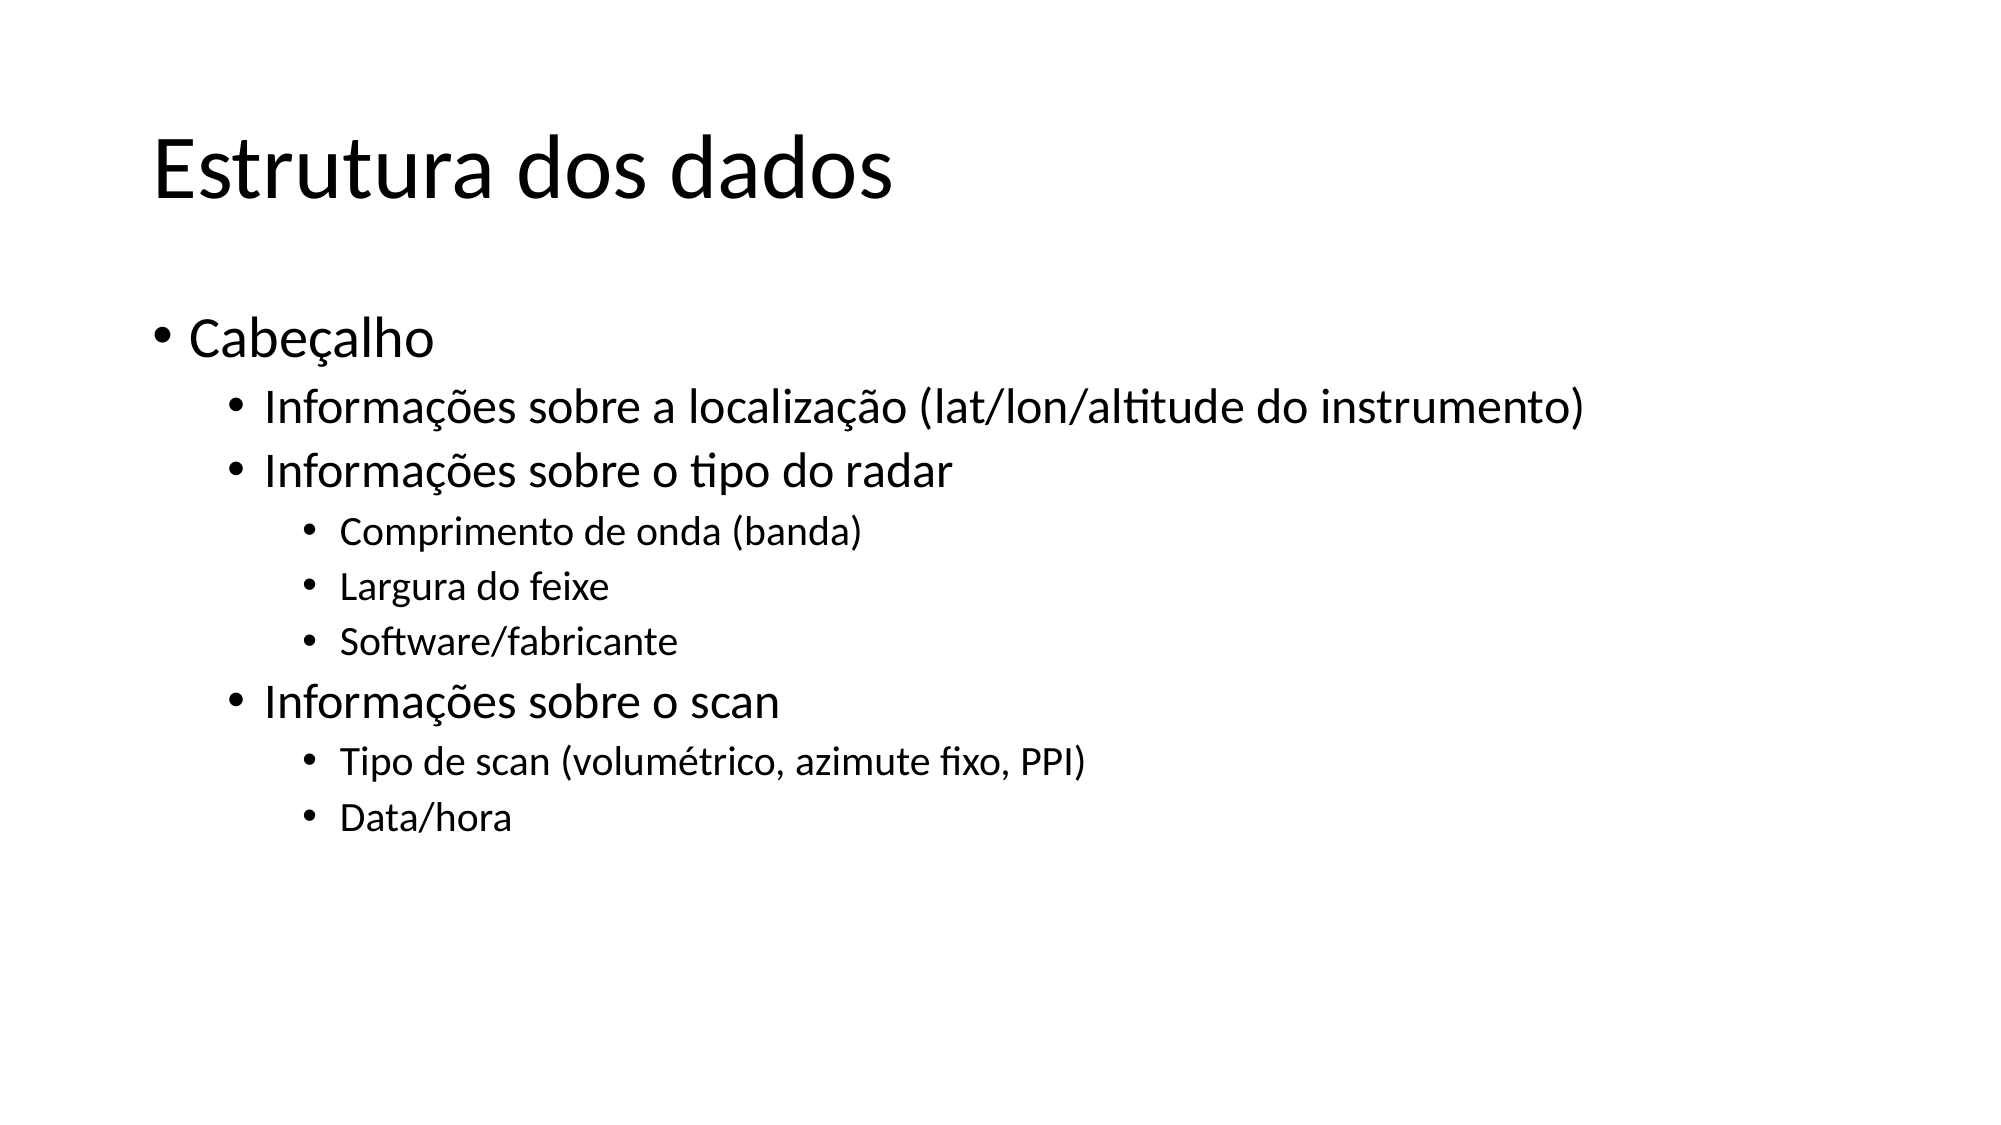

# Estrutura dos dados
Cabeçalho
Informações sobre a localização (lat/lon/altitude do instrumento)
Informações sobre o tipo do radar
Comprimento de onda (banda)
Largura do feixe
Software/fabricante
Informações sobre o scan
Tipo de scan (volumétrico, azimute fixo, PPI)
Data/hora